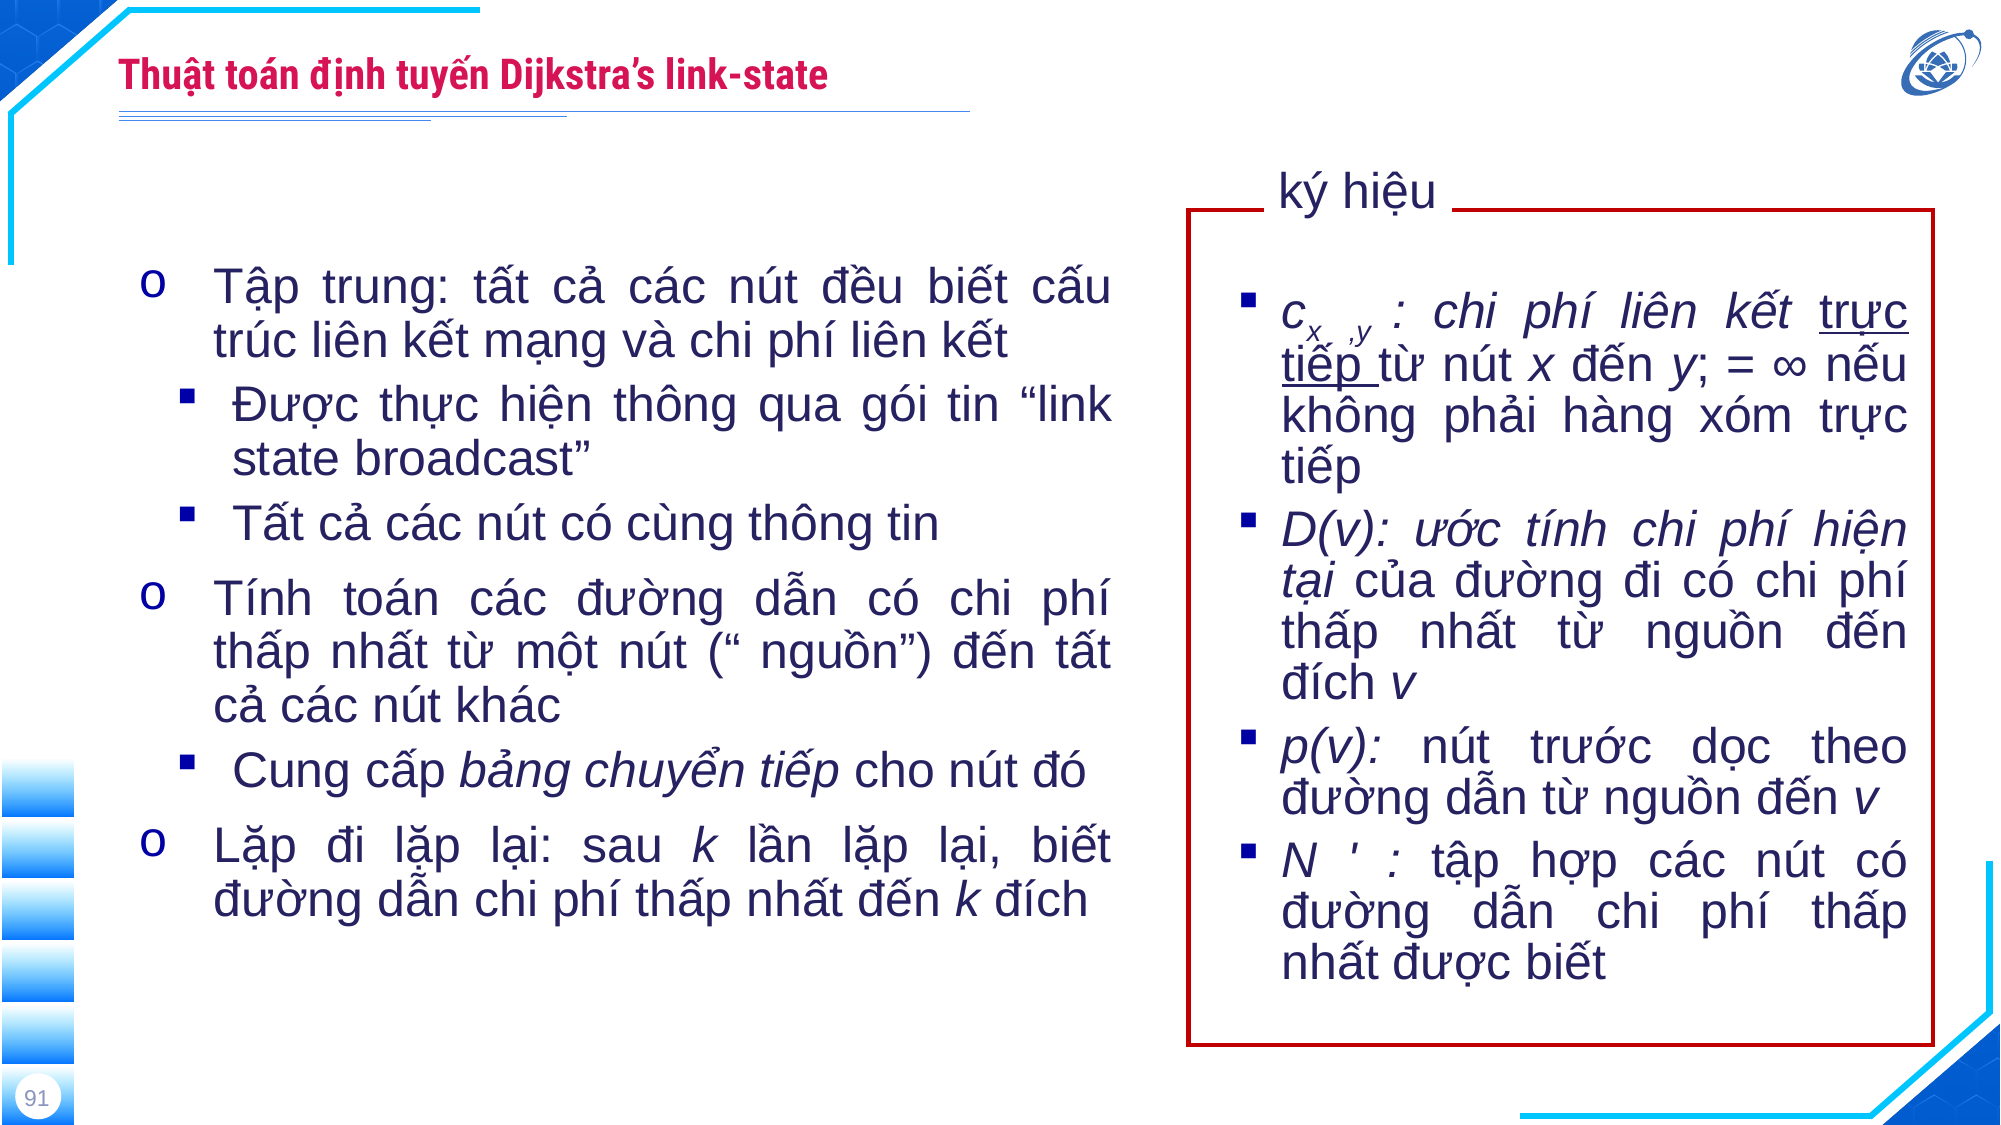

# Thuật toán định tuyến Dijkstra’s link-state
ký hiệu

cx ,y : chi phí liên kết trực tiếp từ nút x đến y; = ∞ nếu không phải hàng xóm trực tiếp
D(v): ước tính chi phí hiện tại của đường đi có chi phí thấp nhất từ nguồn đến đích v
p(v): nút trước dọc theo đường dẫn từ nguồn đến v
N ' : tập hợp các nút có đường dẫn chi phí thấp nhất được biết

Tập trung: tất cả các nút đều biết cấu trúc liên kết mạng và chi phí liên kết
Được thực hiện thông qua gói tin “link state broadcast”
Tất cả các nút có cùng thông tin
Tính toán các đường dẫn có chi phí thấp nhất từ một nút (“ nguồn”) đến tất cả các nút khác
Cung cấp bảng chuyển tiếp cho nút đó
Lặp đi lặp lại: sau k lần lặp lại, biết đường dẫn chi phí thấp nhất đến k đích
91